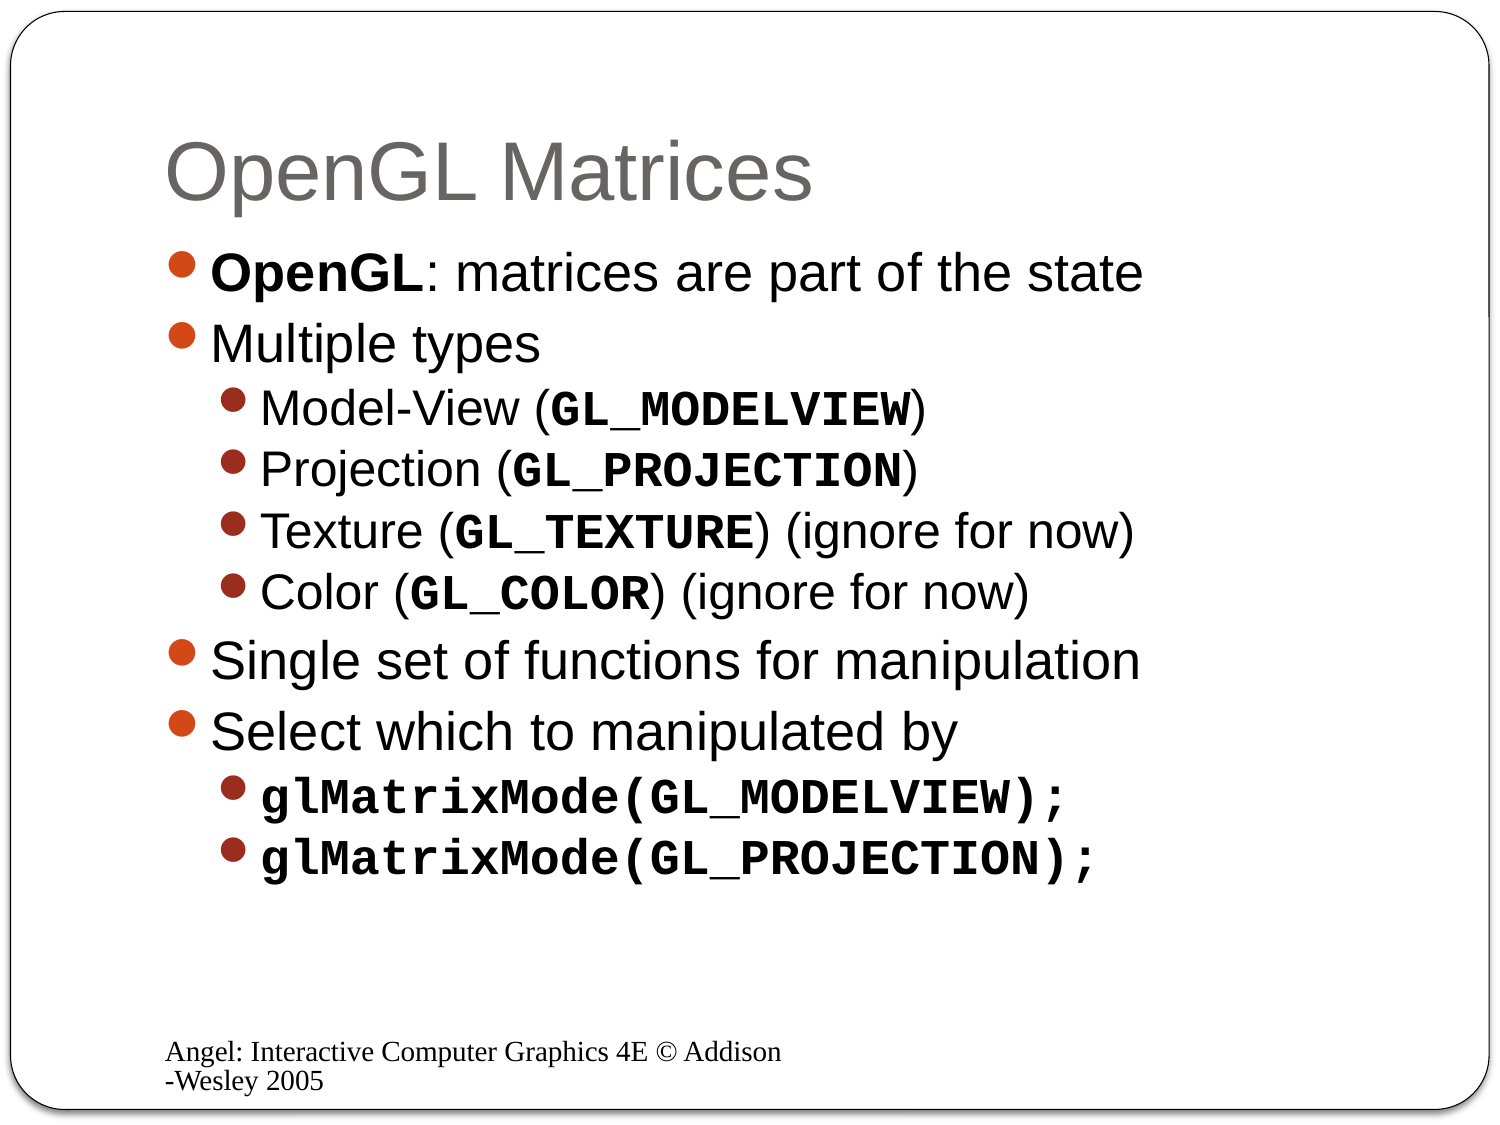

# OpenGL Matrices
OpenGL: matrices are part of the state
Multiple types
Model-View (GL_MODELVIEW)
Projection (GL_PROJECTION)
Texture (GL_TEXTURE) (ignore for now)
Color (GL_COLOR) (ignore for now)
Single set of functions for manipulation
Select which to manipulated by
glMatrixMode(GL_MODELVIEW);
glMatrixMode(GL_PROJECTION);

Angel: Interactive Computer Graphics 4E © Addison-Wesley 2005